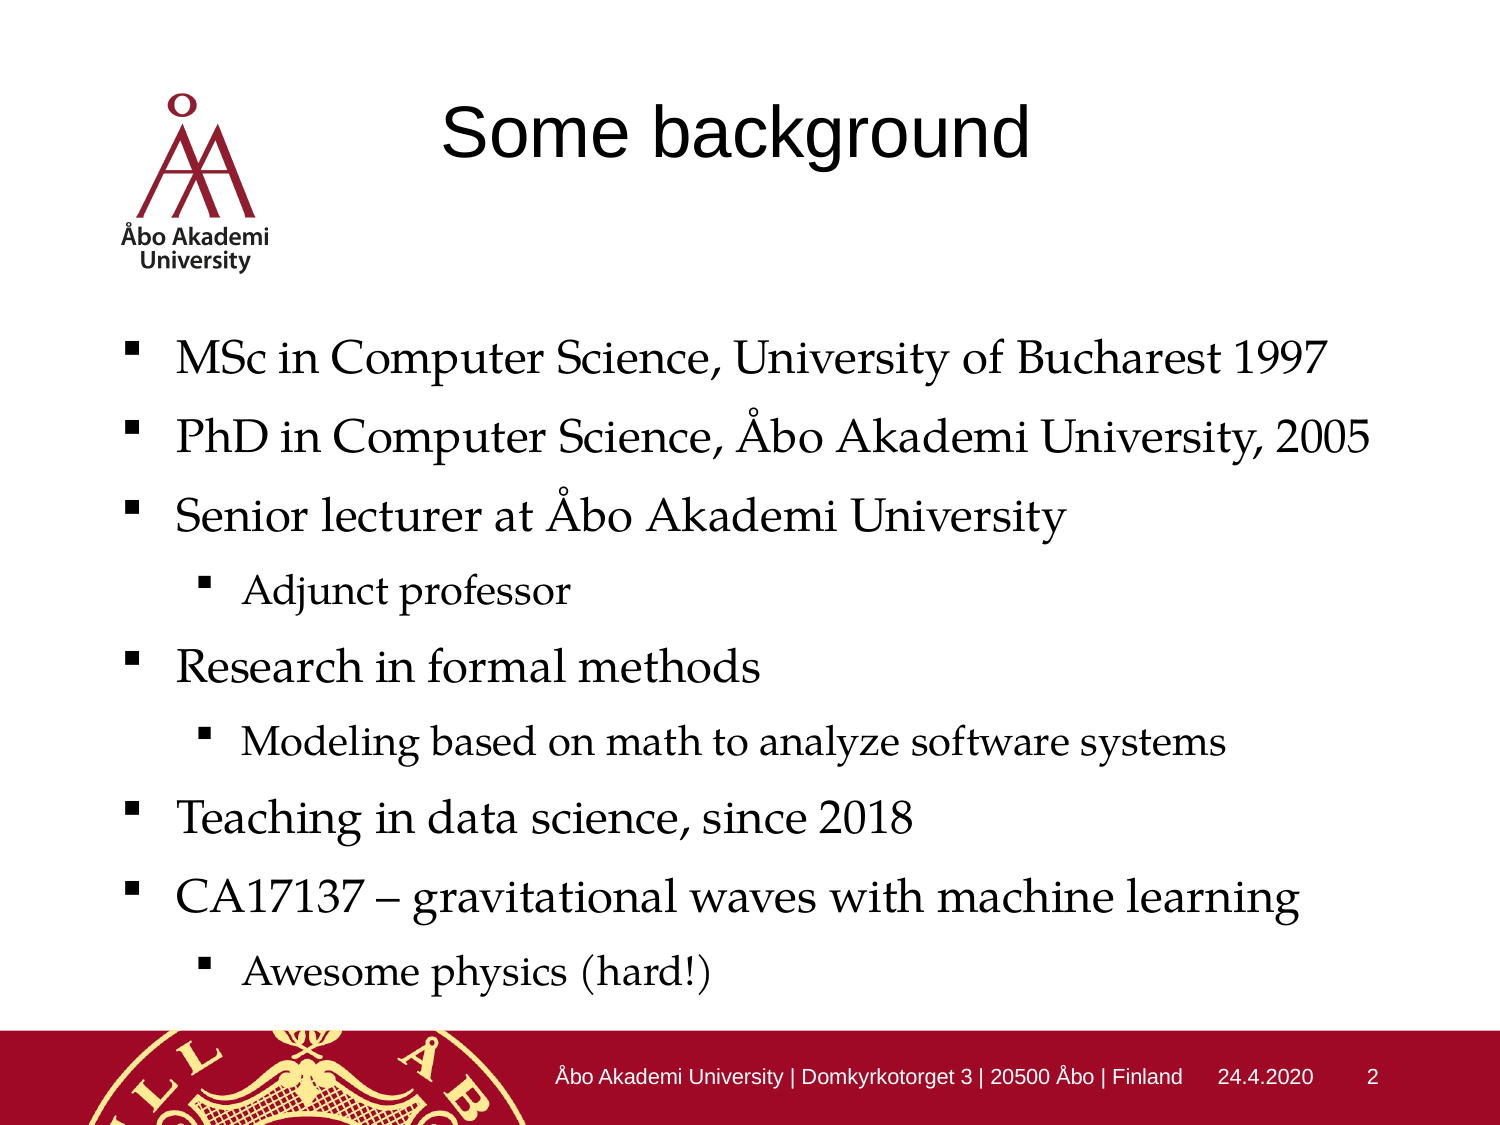

# Some background
MSc in Computer Science, University of Bucharest 1997
PhD in Computer Science, Åbo Akademi University, 2005
Senior lecturer at Åbo Akademi University
Adjunct professor
Research in formal methods
Modeling based on math to analyze software systems
Teaching in data science, since 2018
CA17137 – gravitational waves with machine learning
Awesome physics (hard!)
Åbo Akademi University | Domkyrkotorget 3 | 20500 Åbo | Finland
24.4.2020
2